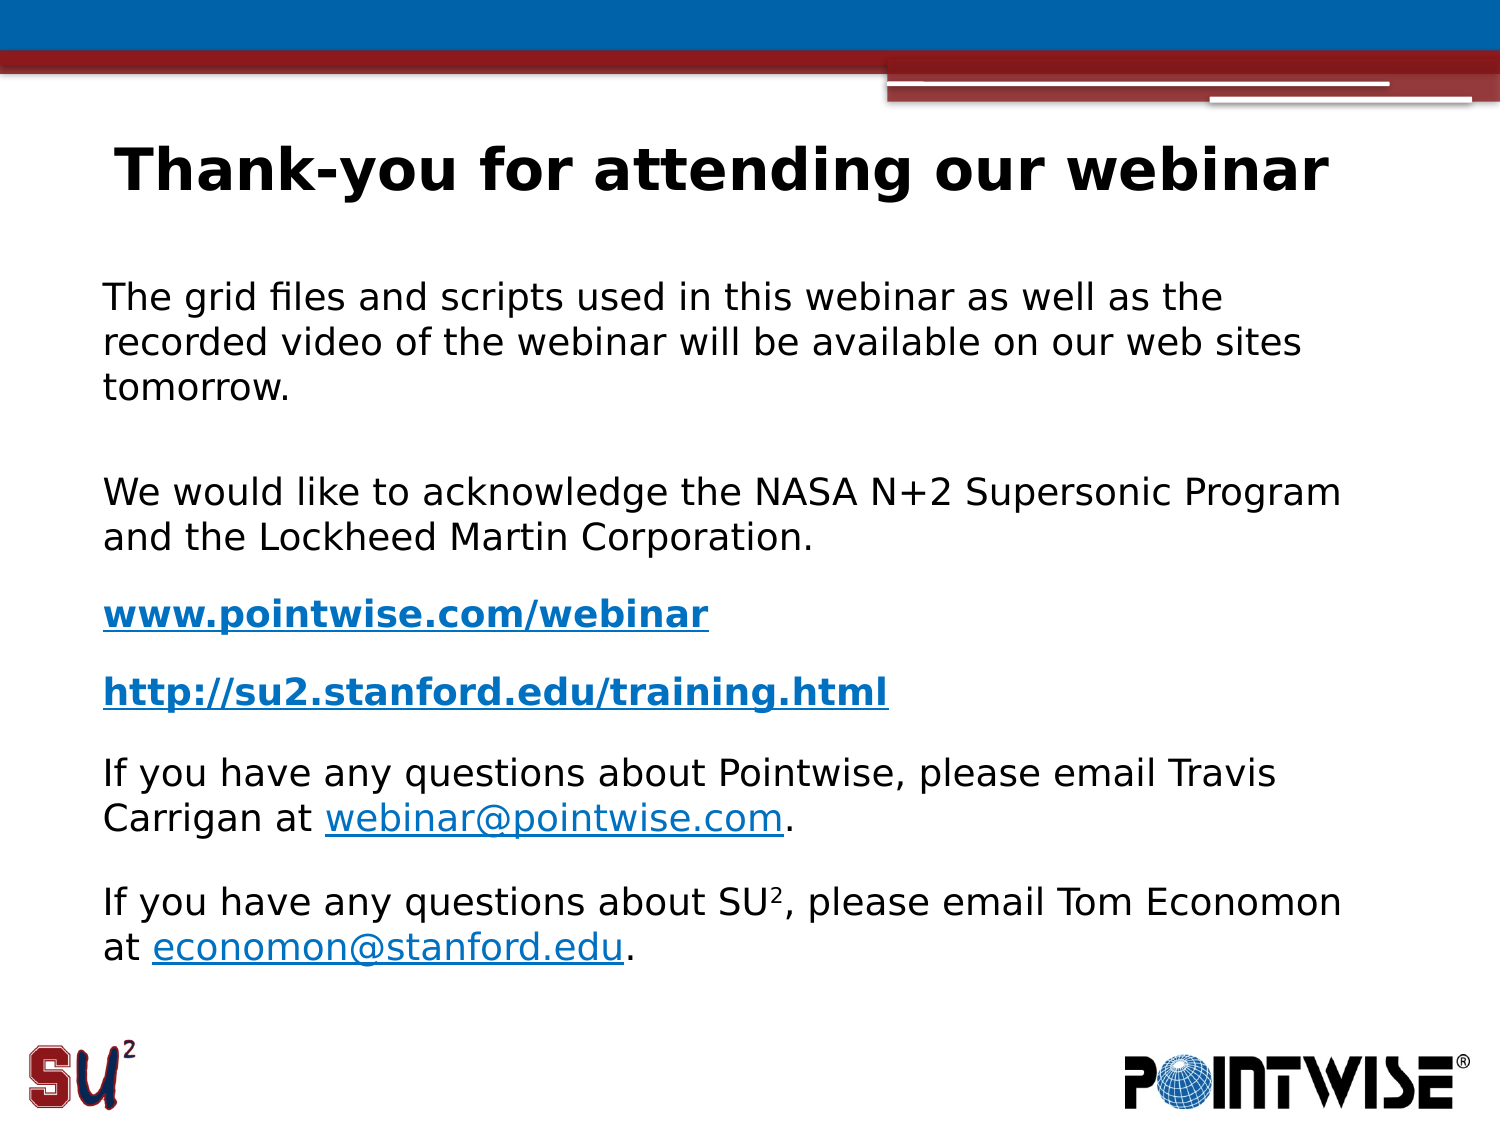

# Thank-you for attending our webinar
The grid files and scripts used in this webinar as well as the recorded video of the webinar will be available on our web sites tomorrow.

We would like to acknowledge the NASA N+2 Supersonic Program and the Lockheed Martin Corporation.

www.pointwise.com/webinar

http://su2.stanford.edu/training.html

If you have any questions about Pointwise, please email Travis Carrigan at webinar@pointwise.com.

If you have any questions about SU2, please email Tom Economon at economon@stanford.edu.